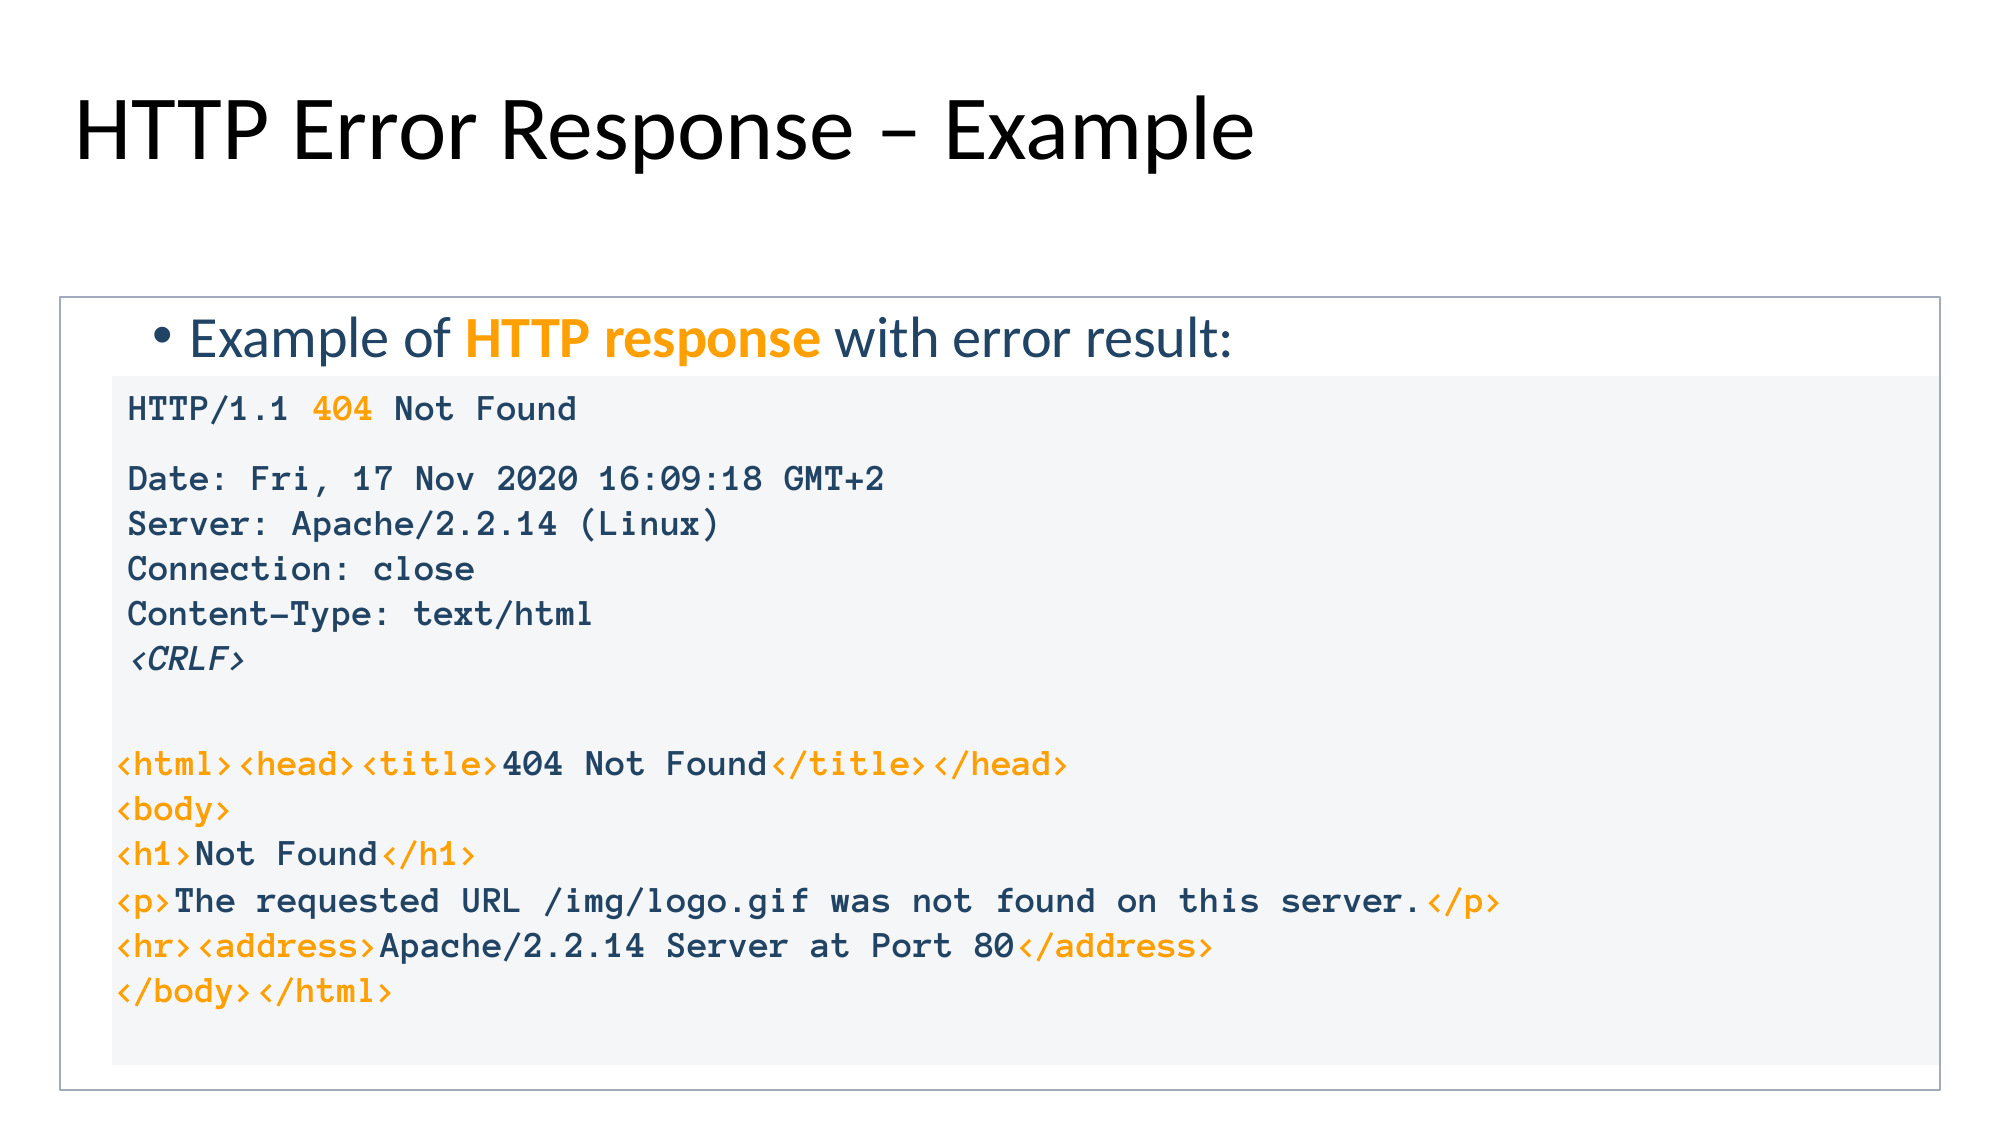

# HTTP Error Response – Example

<html><head><title>404 Not Found</title></head>
<body>
<h1>Not Found</h1>
<p>The requested URL /img/logo.gif was not found on this server.</p>
<hr><address>Apache/2.2.14 Server at Port 80</address>
</body></html>

Example of HTTP response with error result:

HTTP/1.1 404 Not Found
Date: Fri, 17 Nov 2020 16:09:18 GMT+2
Server: Apache/2.2.14 (Linux) Connection: close
Content-Type: text/html
<CRLF>
38